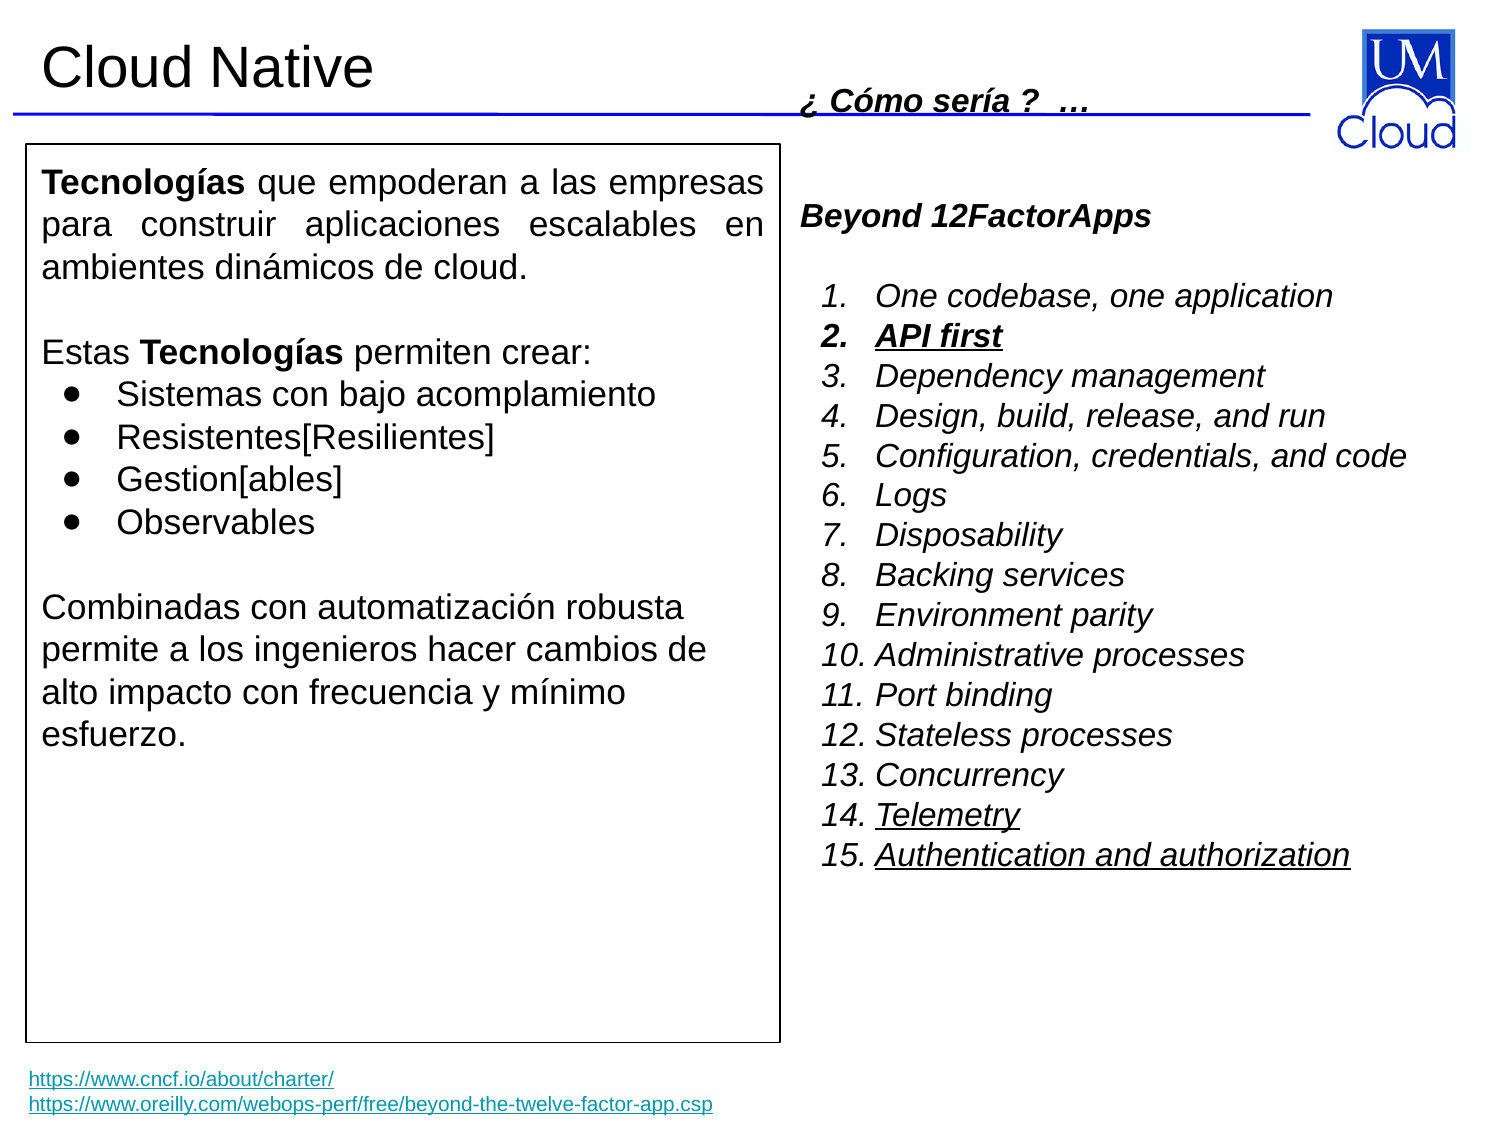

# Cloud Native
¿ Cómo sería ?  …
Beyond 12FactorApps

One codebase, one application
API first
Dependency management
Design, build, release, and run
Configuration, credentials, and code
Logs
Disposability
Backing services
Environment parity
Administrative processes
Port binding
Stateless processes
Concurrency
Telemetry
Authentication and authorization

Tecnologías que empoderan a las empresas para construir aplicaciones escalables en ambientes dinámicos de cloud.

Estas Tecnologías permiten crear:
Sistemas con bajo acomplamiento
Resistentes[Resilientes]
Gestion[ables]
Observables

Combinadas con automatización robusta permite a los ingenieros hacer cambios de alto impacto con frecuencia y mínimo esfuerzo.

https://www.cncf.io/about/charter/ https://www.oreilly.com/webops-perf/free/beyond-the-twelve-factor-app.csp